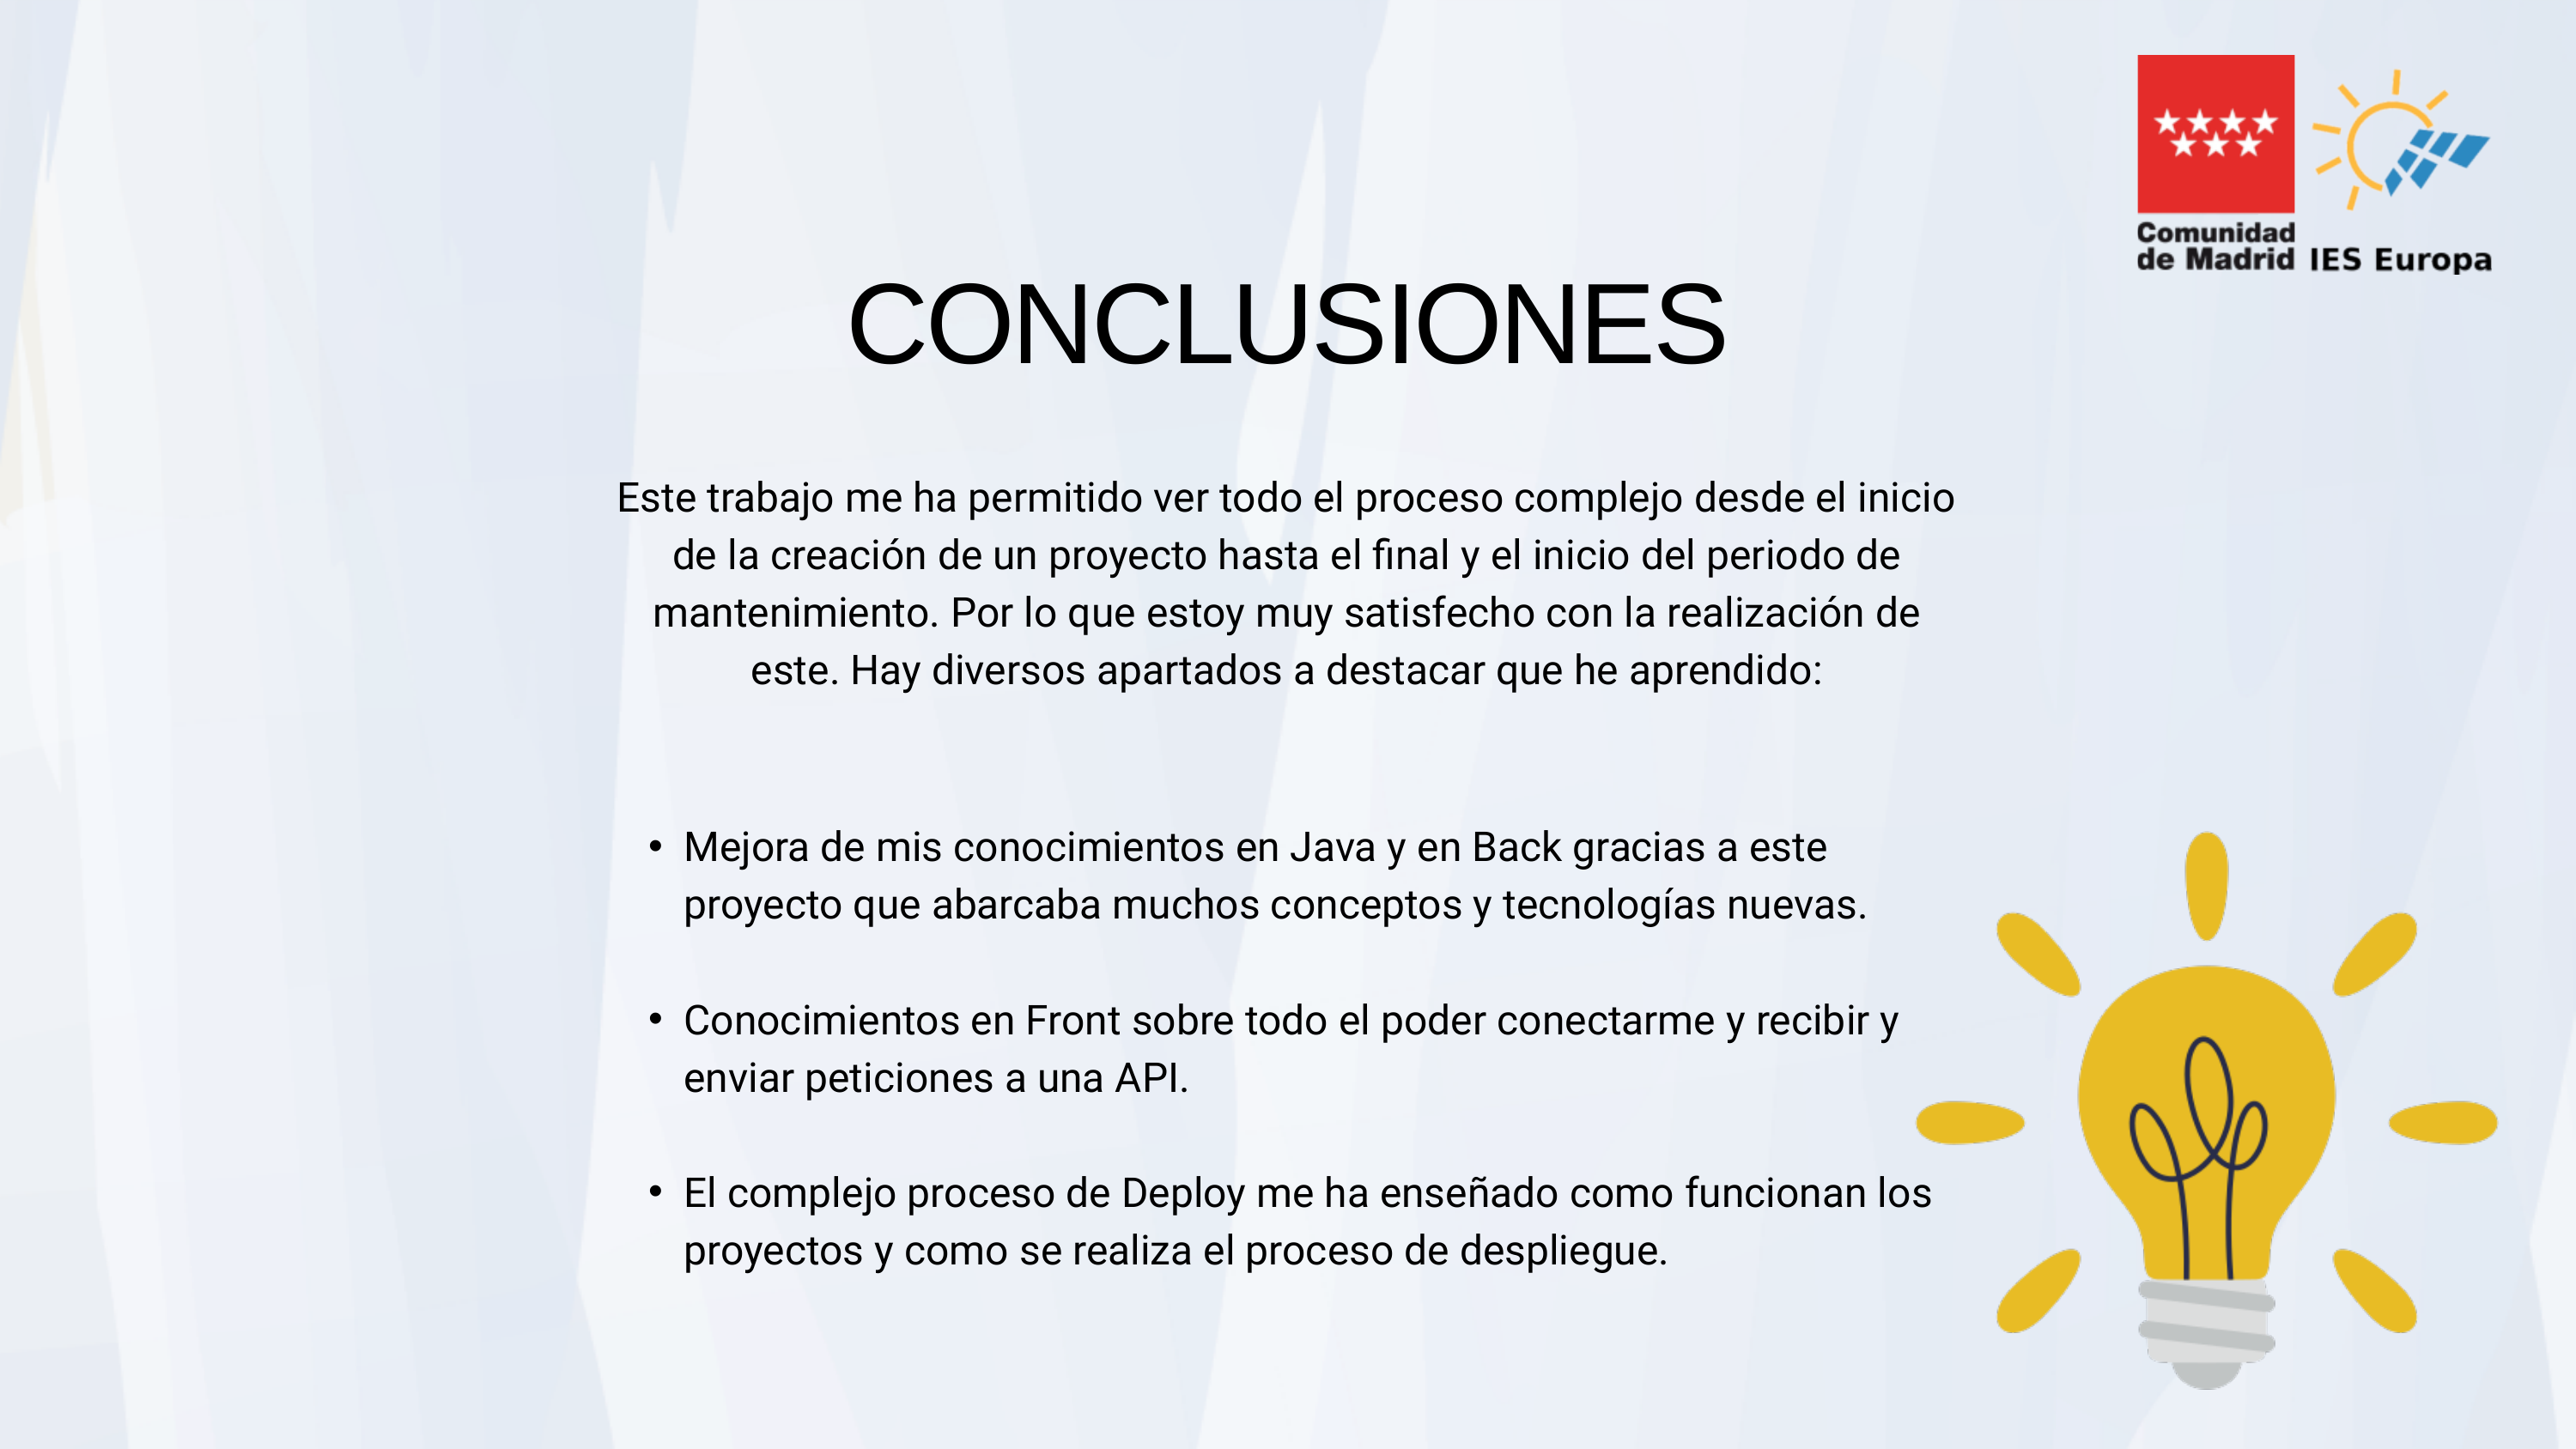

CONCLUSIONES
Este trabajo me ha permitido ver todo el proceso complejo desde el inicio de la creación de un proyecto hasta el final y el inicio del periodo de mantenimiento. Por lo que estoy muy satisfecho con la realización de este. Hay diversos apartados a destacar que he aprendido:
Mejora de mis conocimientos en Java y en Back gracias a este proyecto que abarcaba muchos conceptos y tecnologías nuevas.

Conocimientos en Front sobre todo el poder conectarme y recibir y enviar peticiones a una API.

El complejo proceso de Deploy me ha enseñado como funcionan los proyectos y como se realiza el proceso de despliegue.